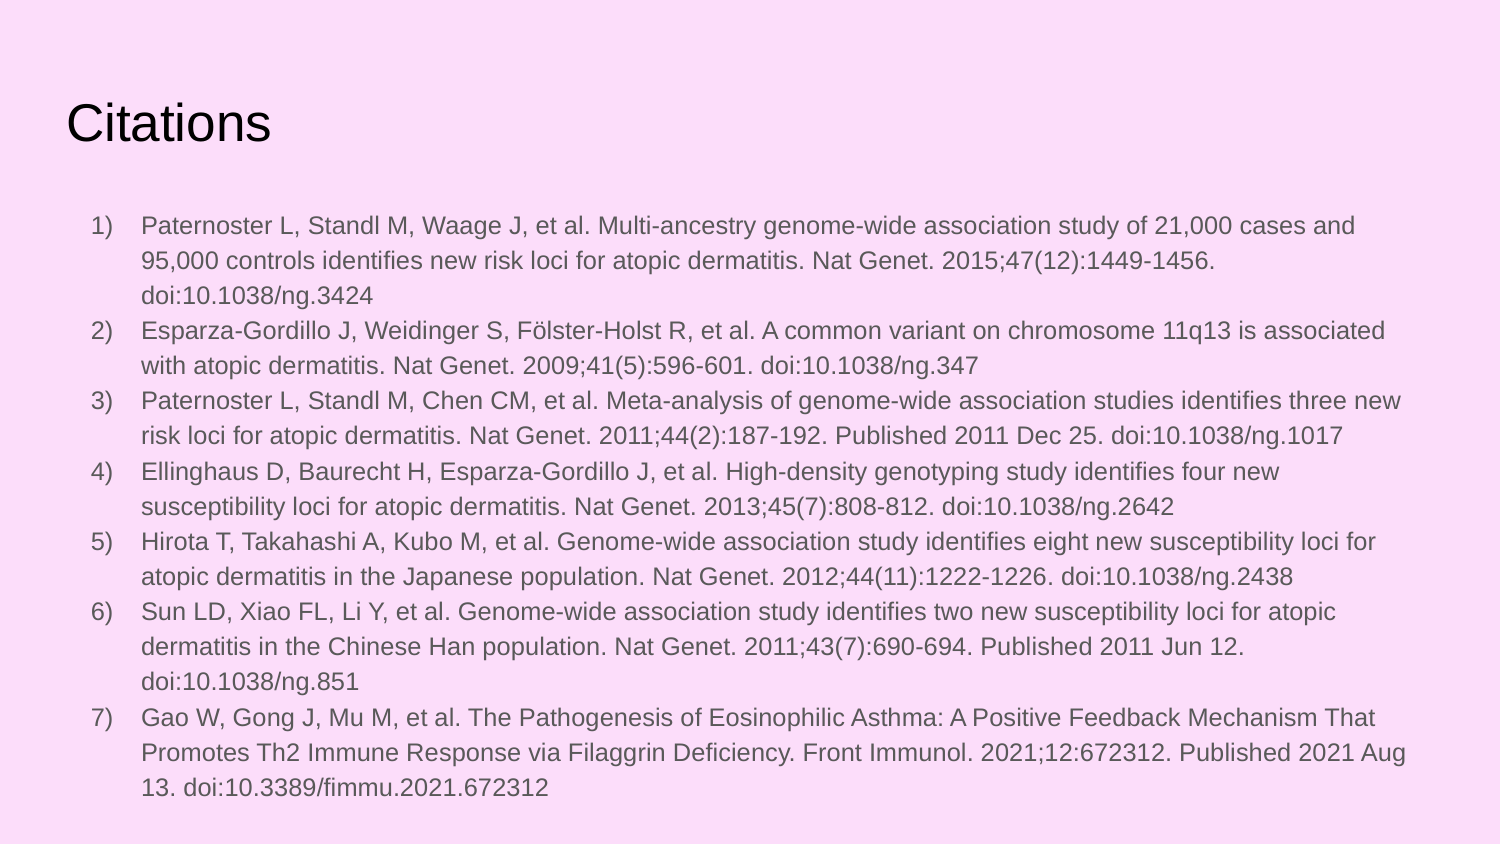

# Citations
Paternoster L, Standl M, Waage J, et al. Multi-ancestry genome-wide association study of 21,000 cases and 95,000 controls identifies new risk loci for atopic dermatitis. Nat Genet. 2015;47(12):1449-1456. doi:10.1038/ng.3424
Esparza-Gordillo J, Weidinger S, Fölster-Holst R, et al. A common variant on chromosome 11q13 is associated with atopic dermatitis. Nat Genet. 2009;41(5):596-601. doi:10.1038/ng.347
Paternoster L, Standl M, Chen CM, et al. Meta-analysis of genome-wide association studies identifies three new risk loci for atopic dermatitis. Nat Genet. 2011;44(2):187-192. Published 2011 Dec 25. doi:10.1038/ng.1017
Ellinghaus D, Baurecht H, Esparza-Gordillo J, et al. High-density genotyping study identifies four new susceptibility loci for atopic dermatitis. Nat Genet. 2013;45(7):808-812. doi:10.1038/ng.2642
Hirota T, Takahashi A, Kubo M, et al. Genome-wide association study identifies eight new susceptibility loci for atopic dermatitis in the Japanese population. Nat Genet. 2012;44(11):1222-1226. doi:10.1038/ng.2438
Sun LD, Xiao FL, Li Y, et al. Genome-wide association study identifies two new susceptibility loci for atopic dermatitis in the Chinese Han population. Nat Genet. 2011;43(7):690-694. Published 2011 Jun 12. doi:10.1038/ng.851
Gao W, Gong J, Mu M, et al. The Pathogenesis of Eosinophilic Asthma: A Positive Feedback Mechanism That Promotes Th2 Immune Response via Filaggrin Deficiency. Front Immunol. 2021;12:672312. Published 2021 Aug 13. doi:10.3389/fimmu.2021.672312